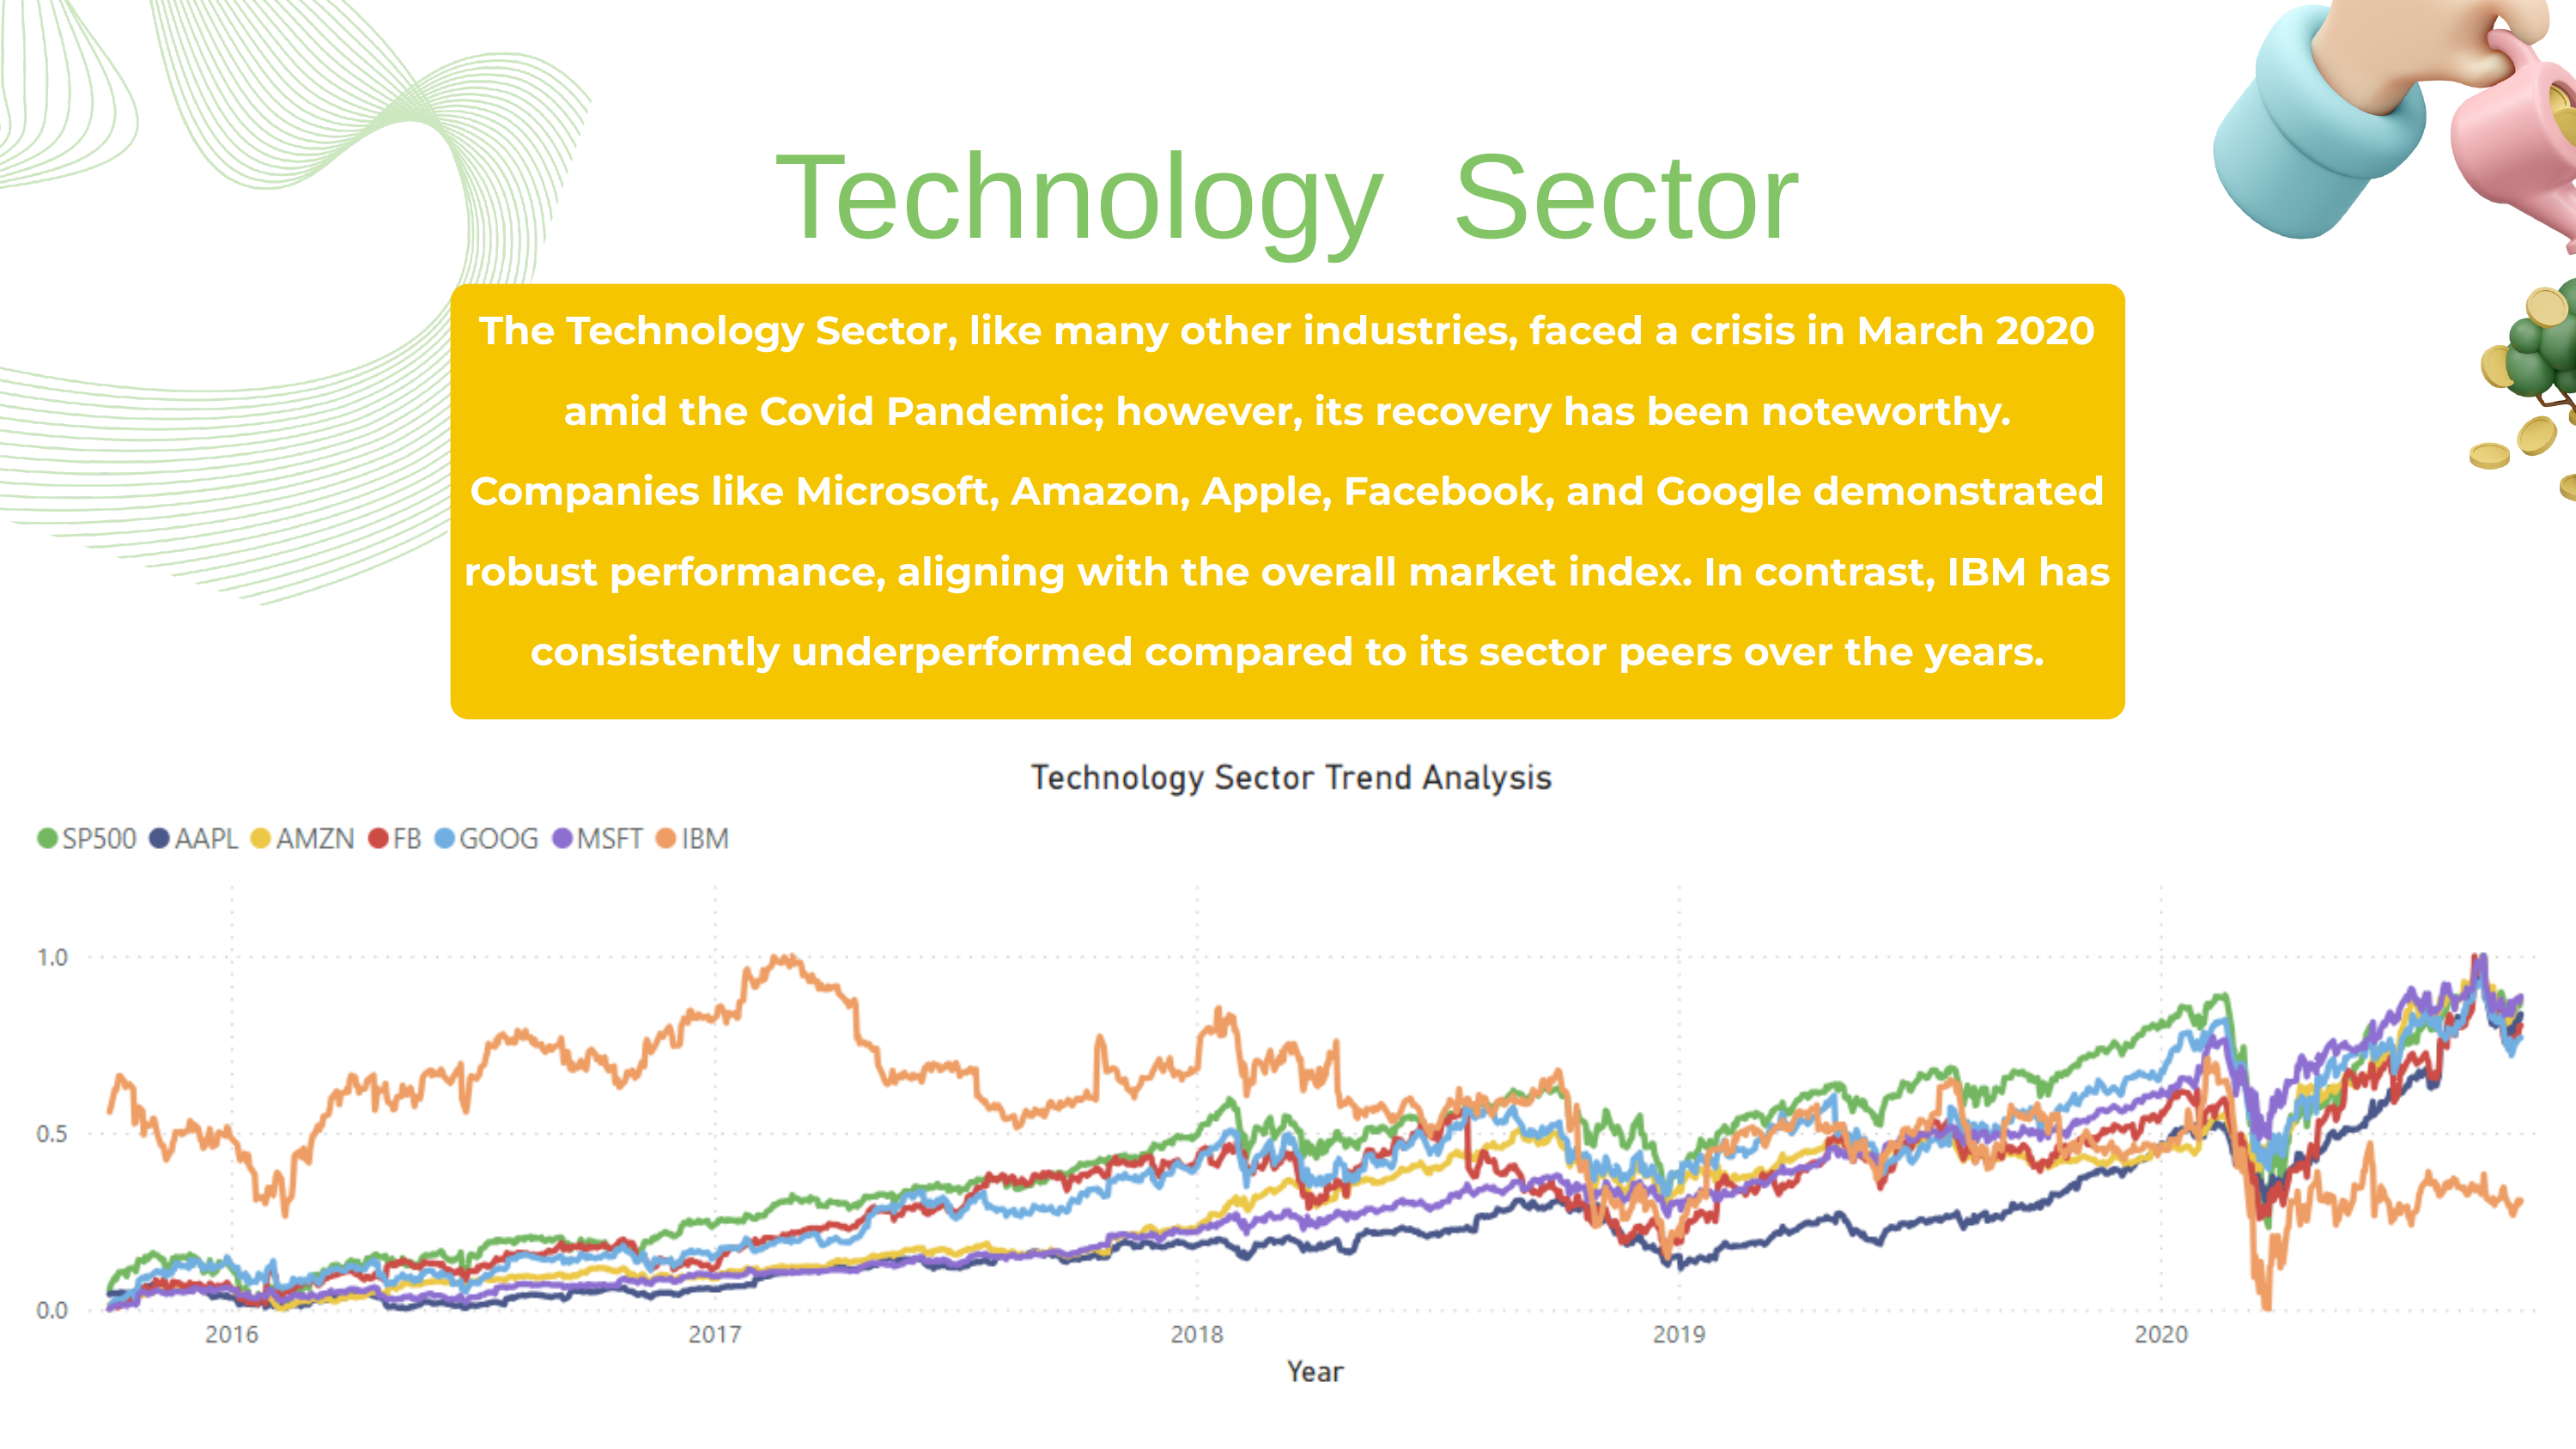

Technology  Sector

The Technology Sector, like many other industries, faced a crisis in March 2020 amid the Covid Pandemic; however, its recovery has been noteworthy. Companies like Microsoft, Amazon, Apple, Facebook, and Google demonstrated robust performance, aligning with the overall market index. In contrast, IBM has consistently underperformed compared to its sector peers over the years.